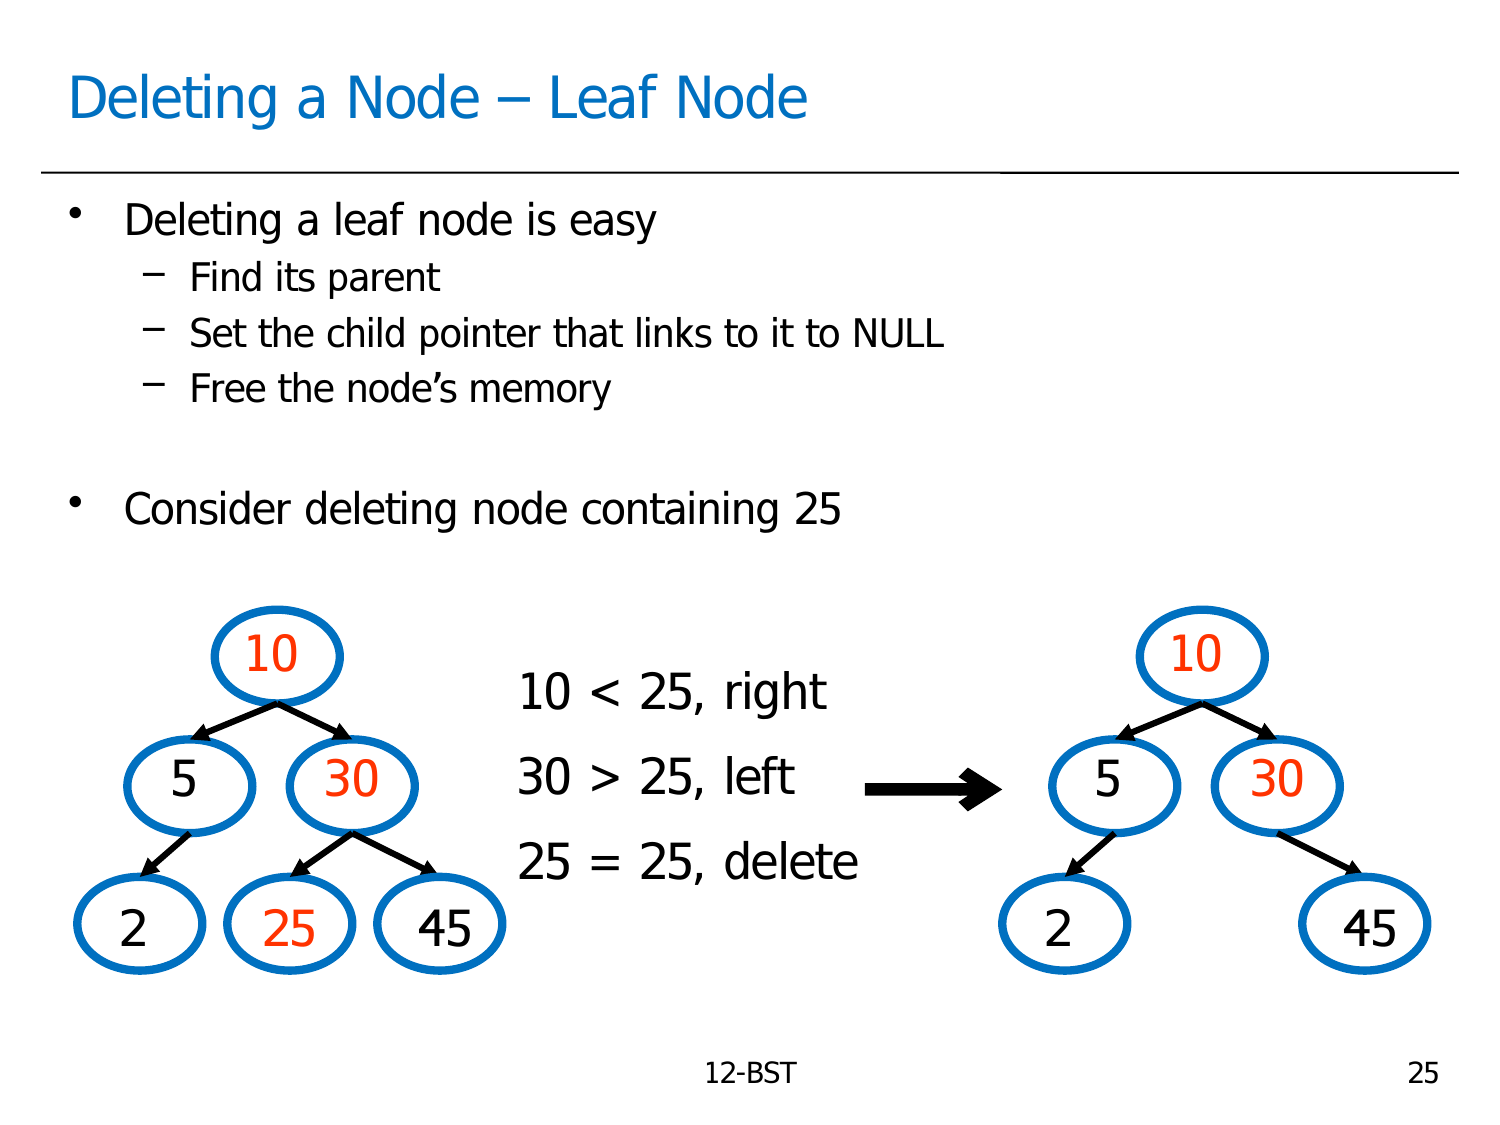

# Deleting a Node – Leaf Node
Deleting a leaf node is easy
Find its parent
Set the child pointer that links to it to NULL
Free the node’s memory

Consider deleting node containing 25

10
10
10 < 25, right
30 > 25, left
25 = 25, delete

5

30

5

30

2
25
45
2
45
12-BST
25